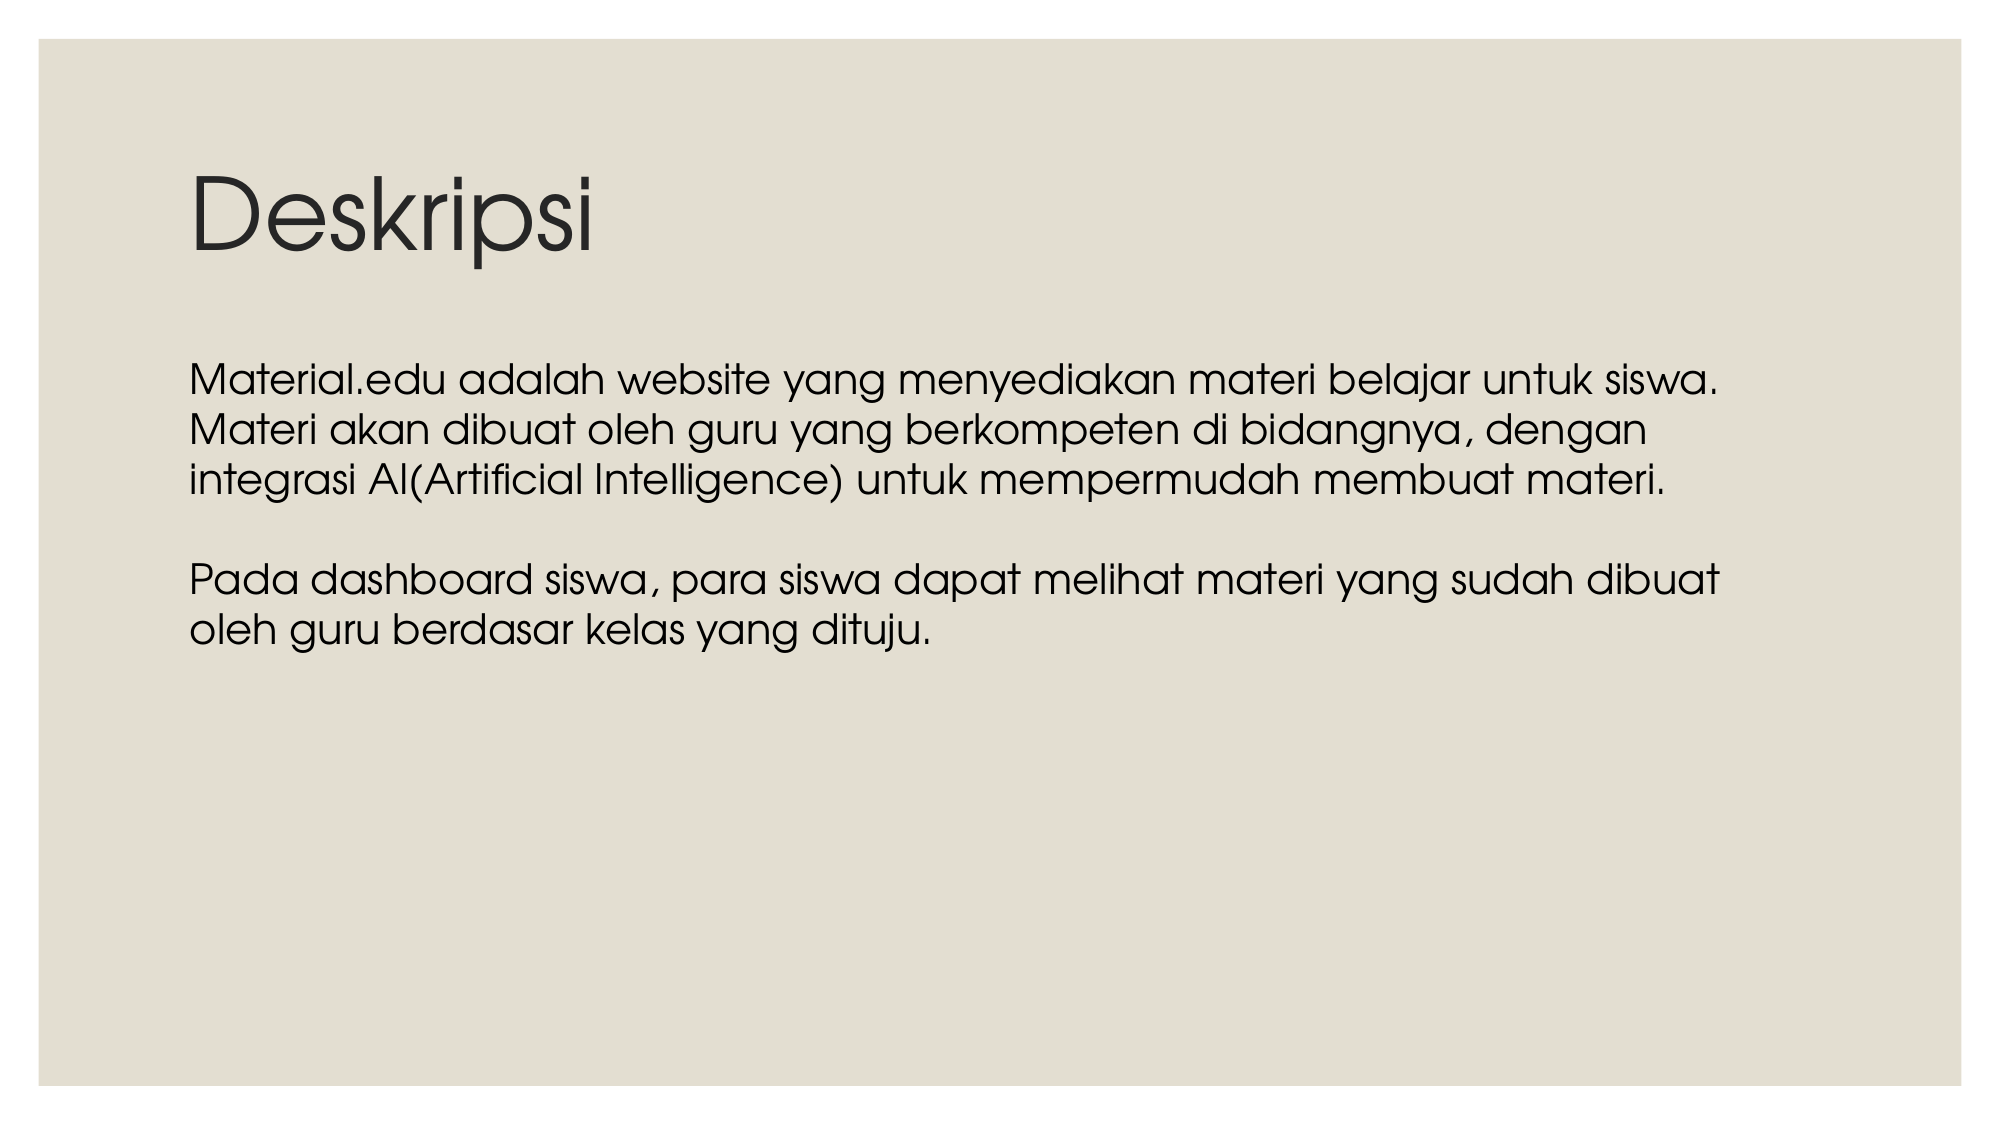

# Deskripsi
Material.edu adalah website yang menyediakan materi belajar untuk siswa. Materi akan dibuat oleh guru yang berkompeten di bidangnya, dengan integrasi AI(Artificial Intelligence) untuk mempermudah membuat materi.
Pada dashboard siswa, para siswa dapat melihat materi yang sudah dibuat oleh guru berdasar kelas yang dituju.